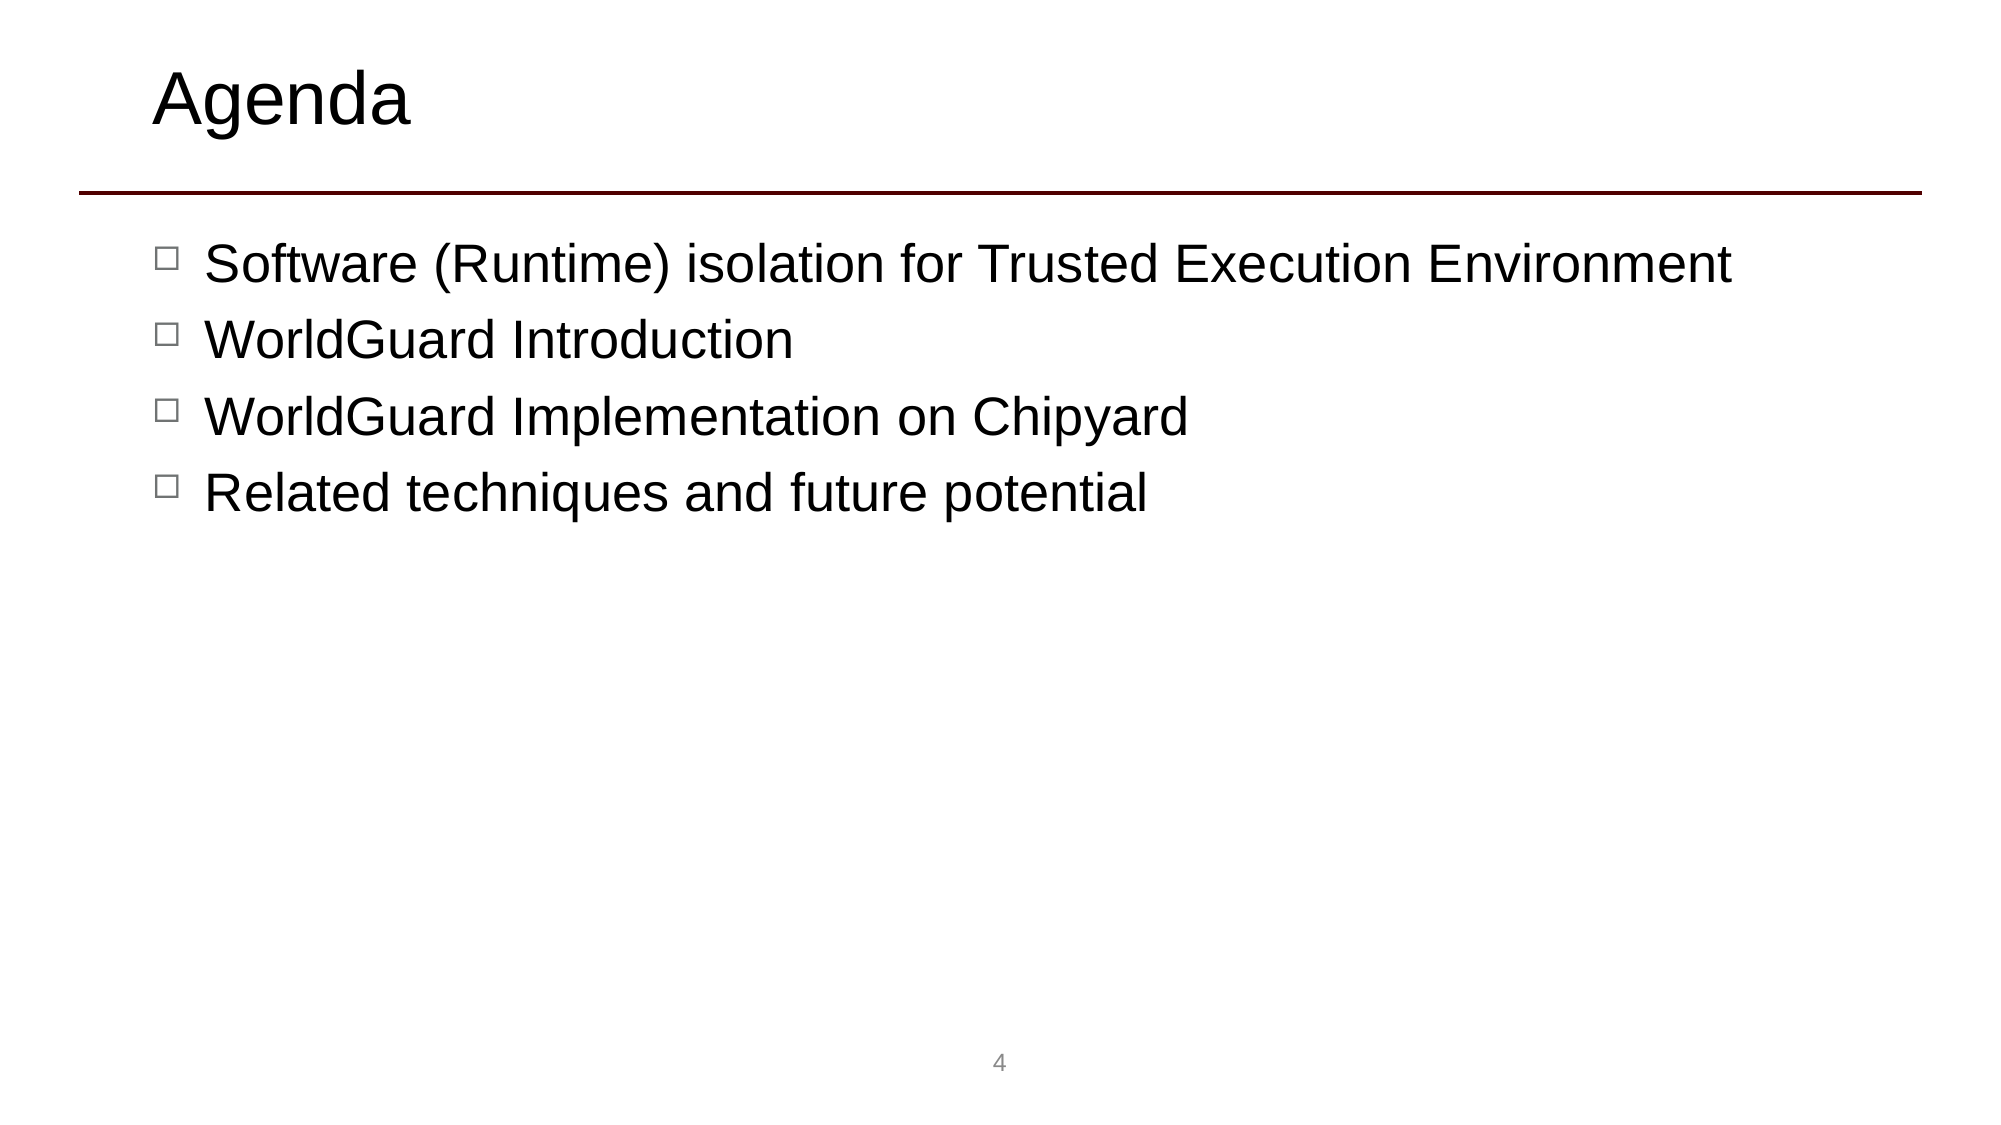

# Agenda
Software (Runtime) isolation for Trusted Execution Environment
WorldGuard Introduction
WorldGuard Implementation on Chipyard
Related techniques and future potential

4